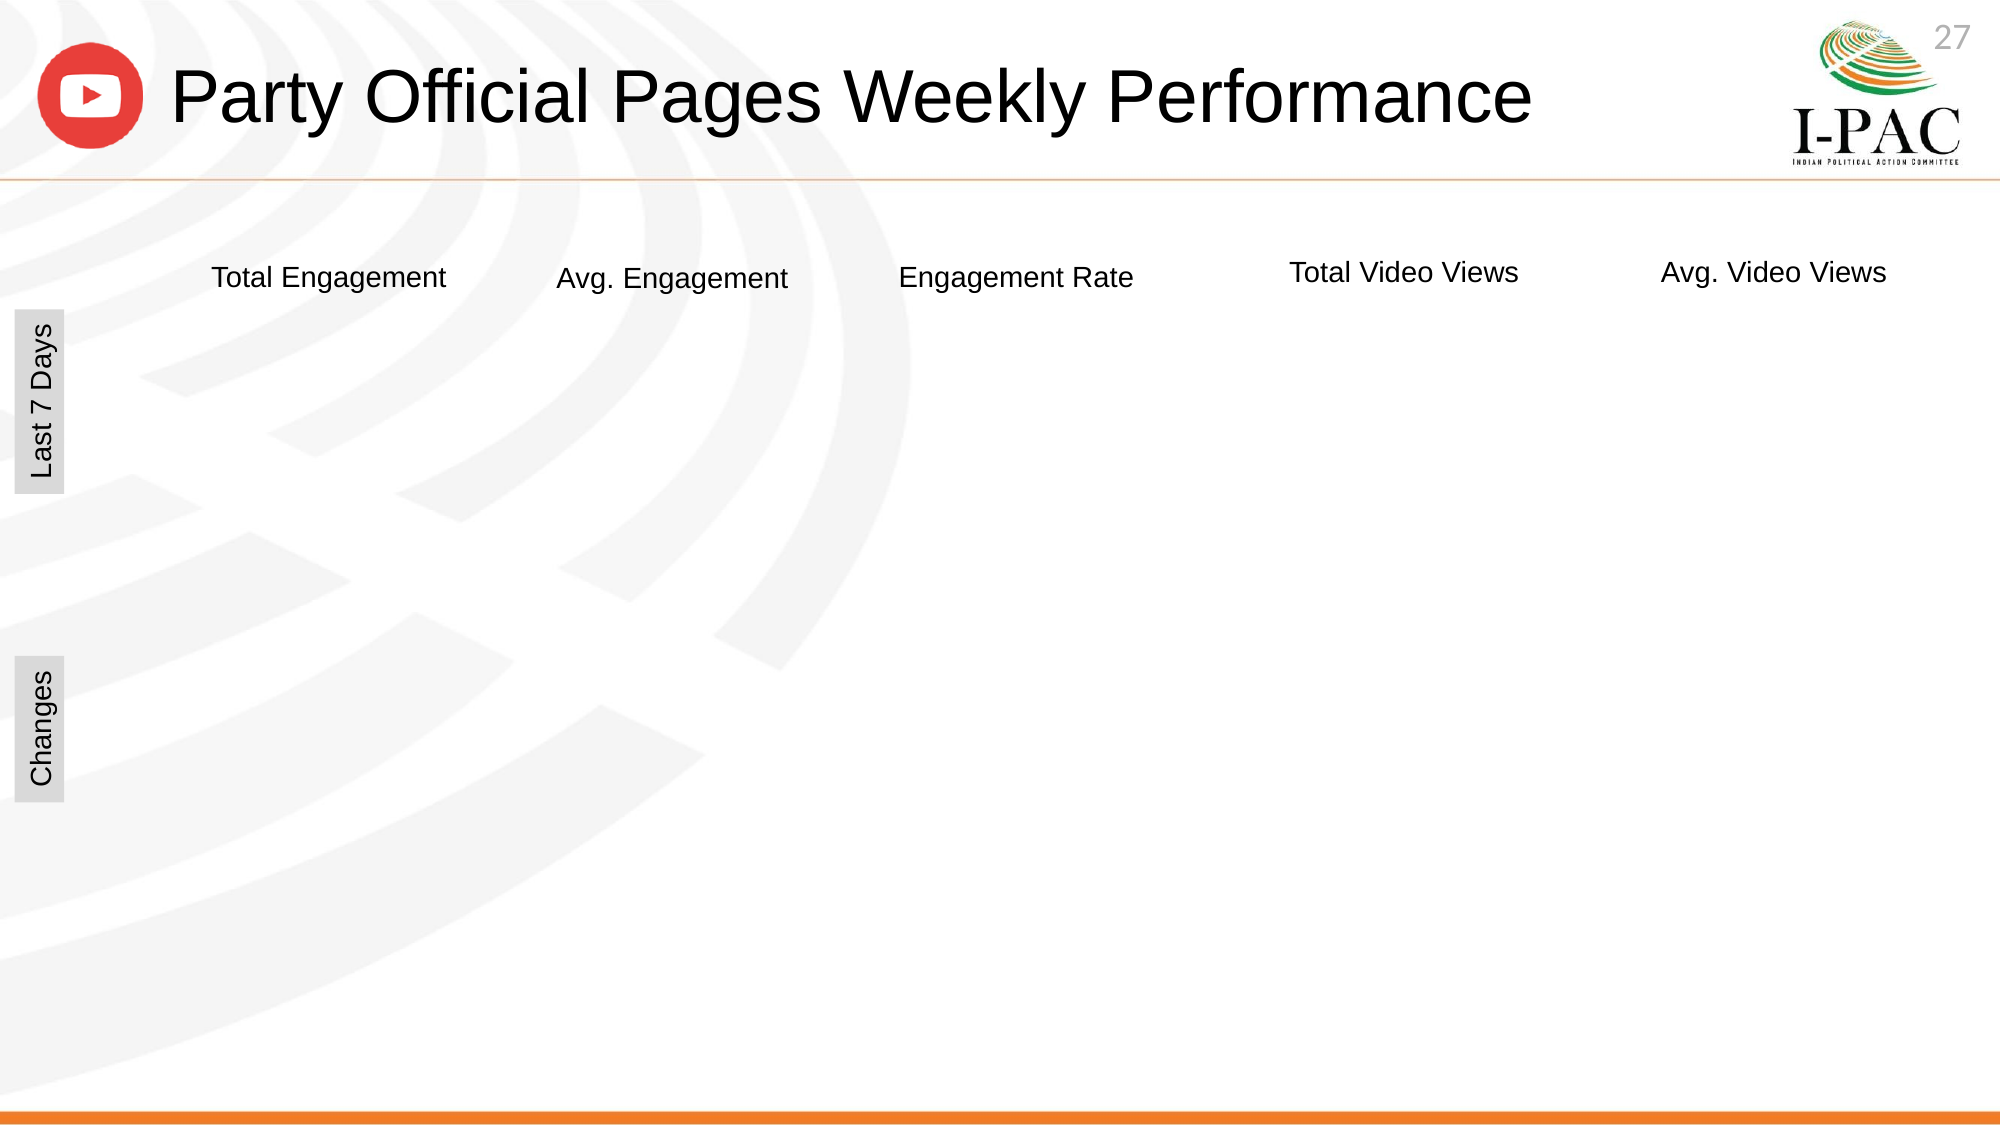

27

# Party Official Pages Weekly Performance
Avg. Video Views
Total Video Views
Total Engagement
Engagement Rate
Avg. Engagement
Last 7 Days
Changes